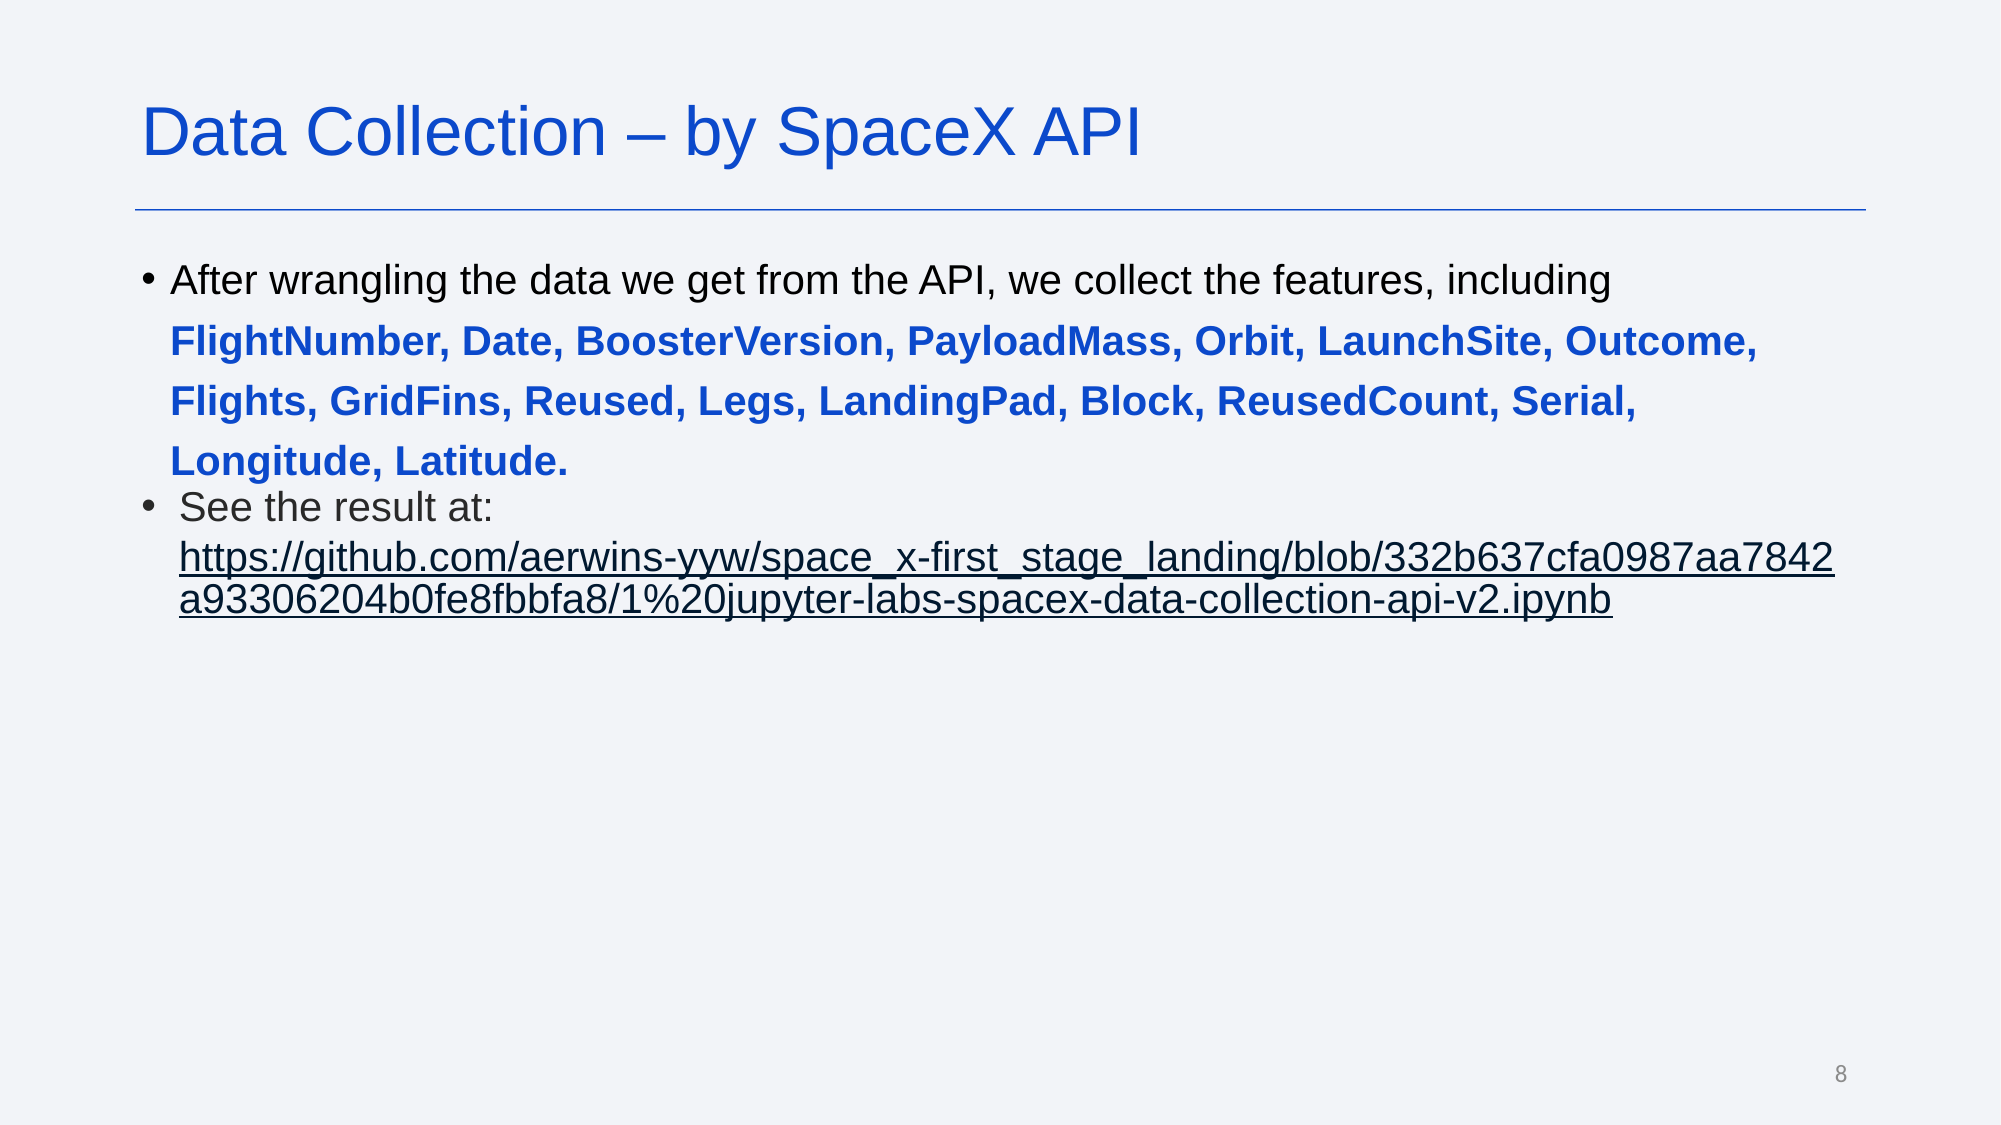

Data Collection – by SpaceX API
After wrangling the data we get from the API, we collect the features, including FlightNumber, Date, BoosterVersion, PayloadMass, Orbit, LaunchSite, Outcome, Flights, GridFins, Reused, Legs, LandingPad, Block, ReusedCount, Serial, Longitude, Latitude.
See the result at:
https://github.com/aerwins-yyw/space_x-first_stage_landing/blob/332b637cfa0987aa7842a93306204b0fe8fbbfa8/1%20jupyter-labs-spacex-data-collection-api-v2.ipynb
8